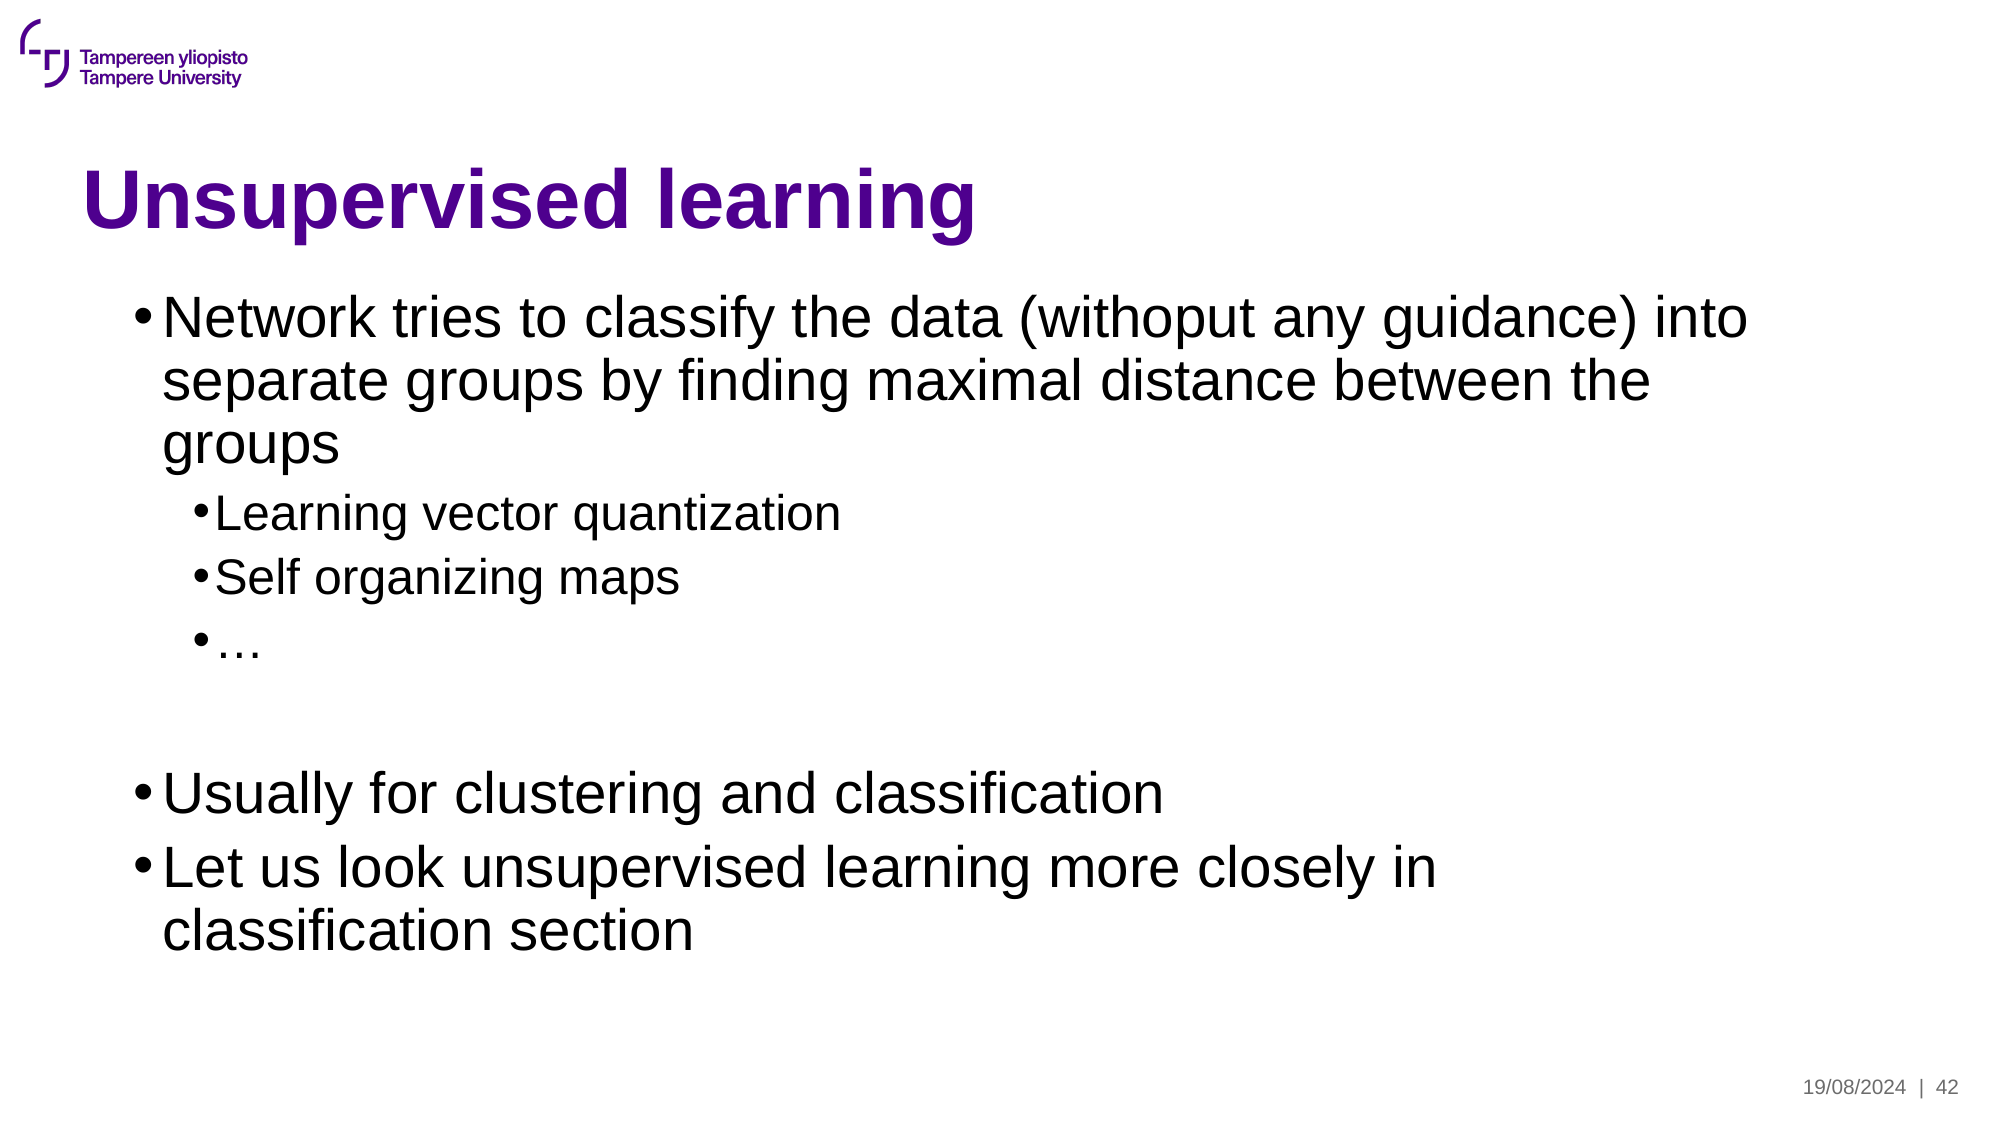

# Unsupervised learning
Network tries to classify the data (withoput any guidance) into  separate groups by finding maximal distance between the groups
Learning vector quantization
Self organizing maps
…

Usually for clustering and classification
Let us look unsupervised learning more closely in classification section

19/08/2024
|  42